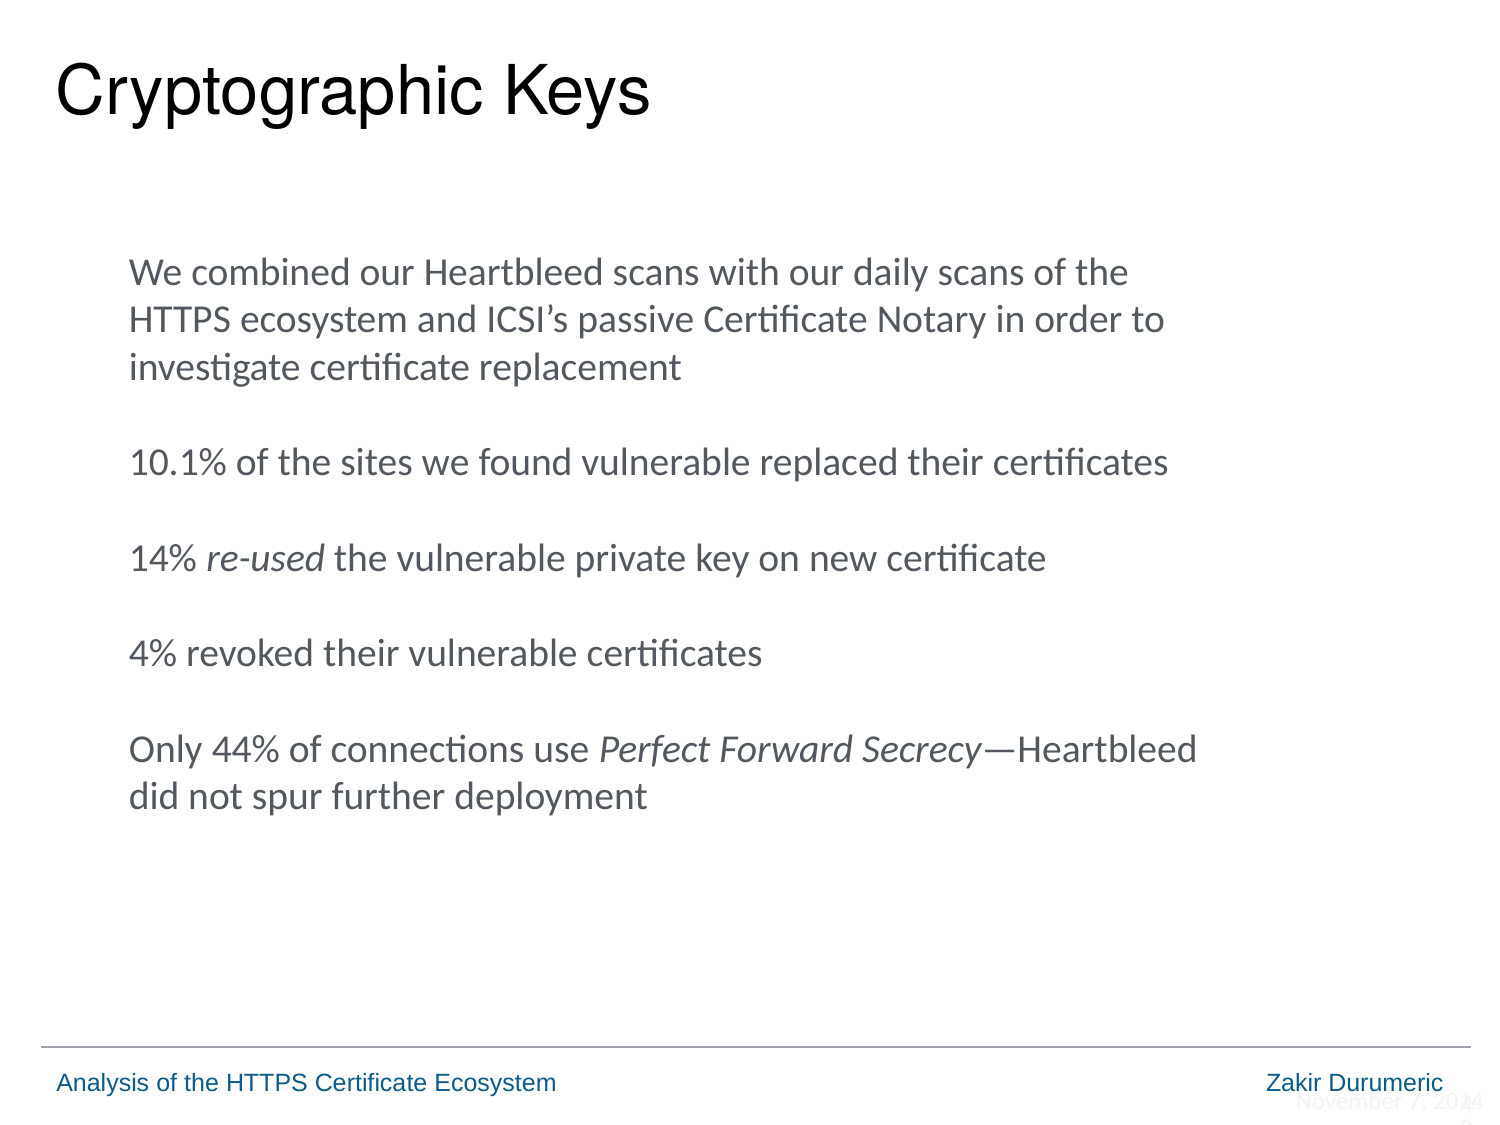

Cryptographic Keys
We combined our Heartbleed scans with our daily scans of the HTTPS ecosystem and ICSI’s passive Certificate Notary in order to investigate certificate replacement

10.1% of the sites we found vulnerable replaced their certificates

14% re-used the vulnerable private key on new certificate

4% revoked their vulnerable certificates

Only 44% of connections use Perfect Forward Secrecy—Heartbleed did not spur further deployment
49